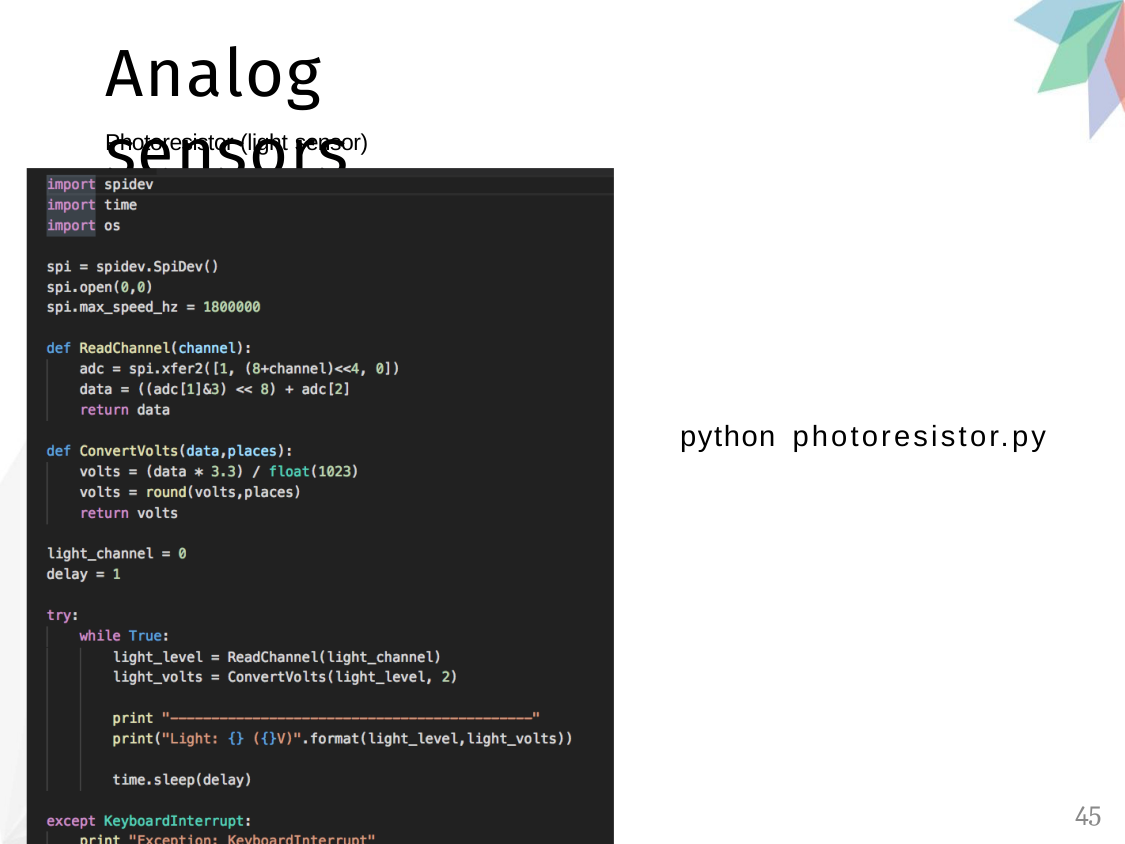

# Analog sensors
Photoresistor (light sensor)

python photoresistor.py
45